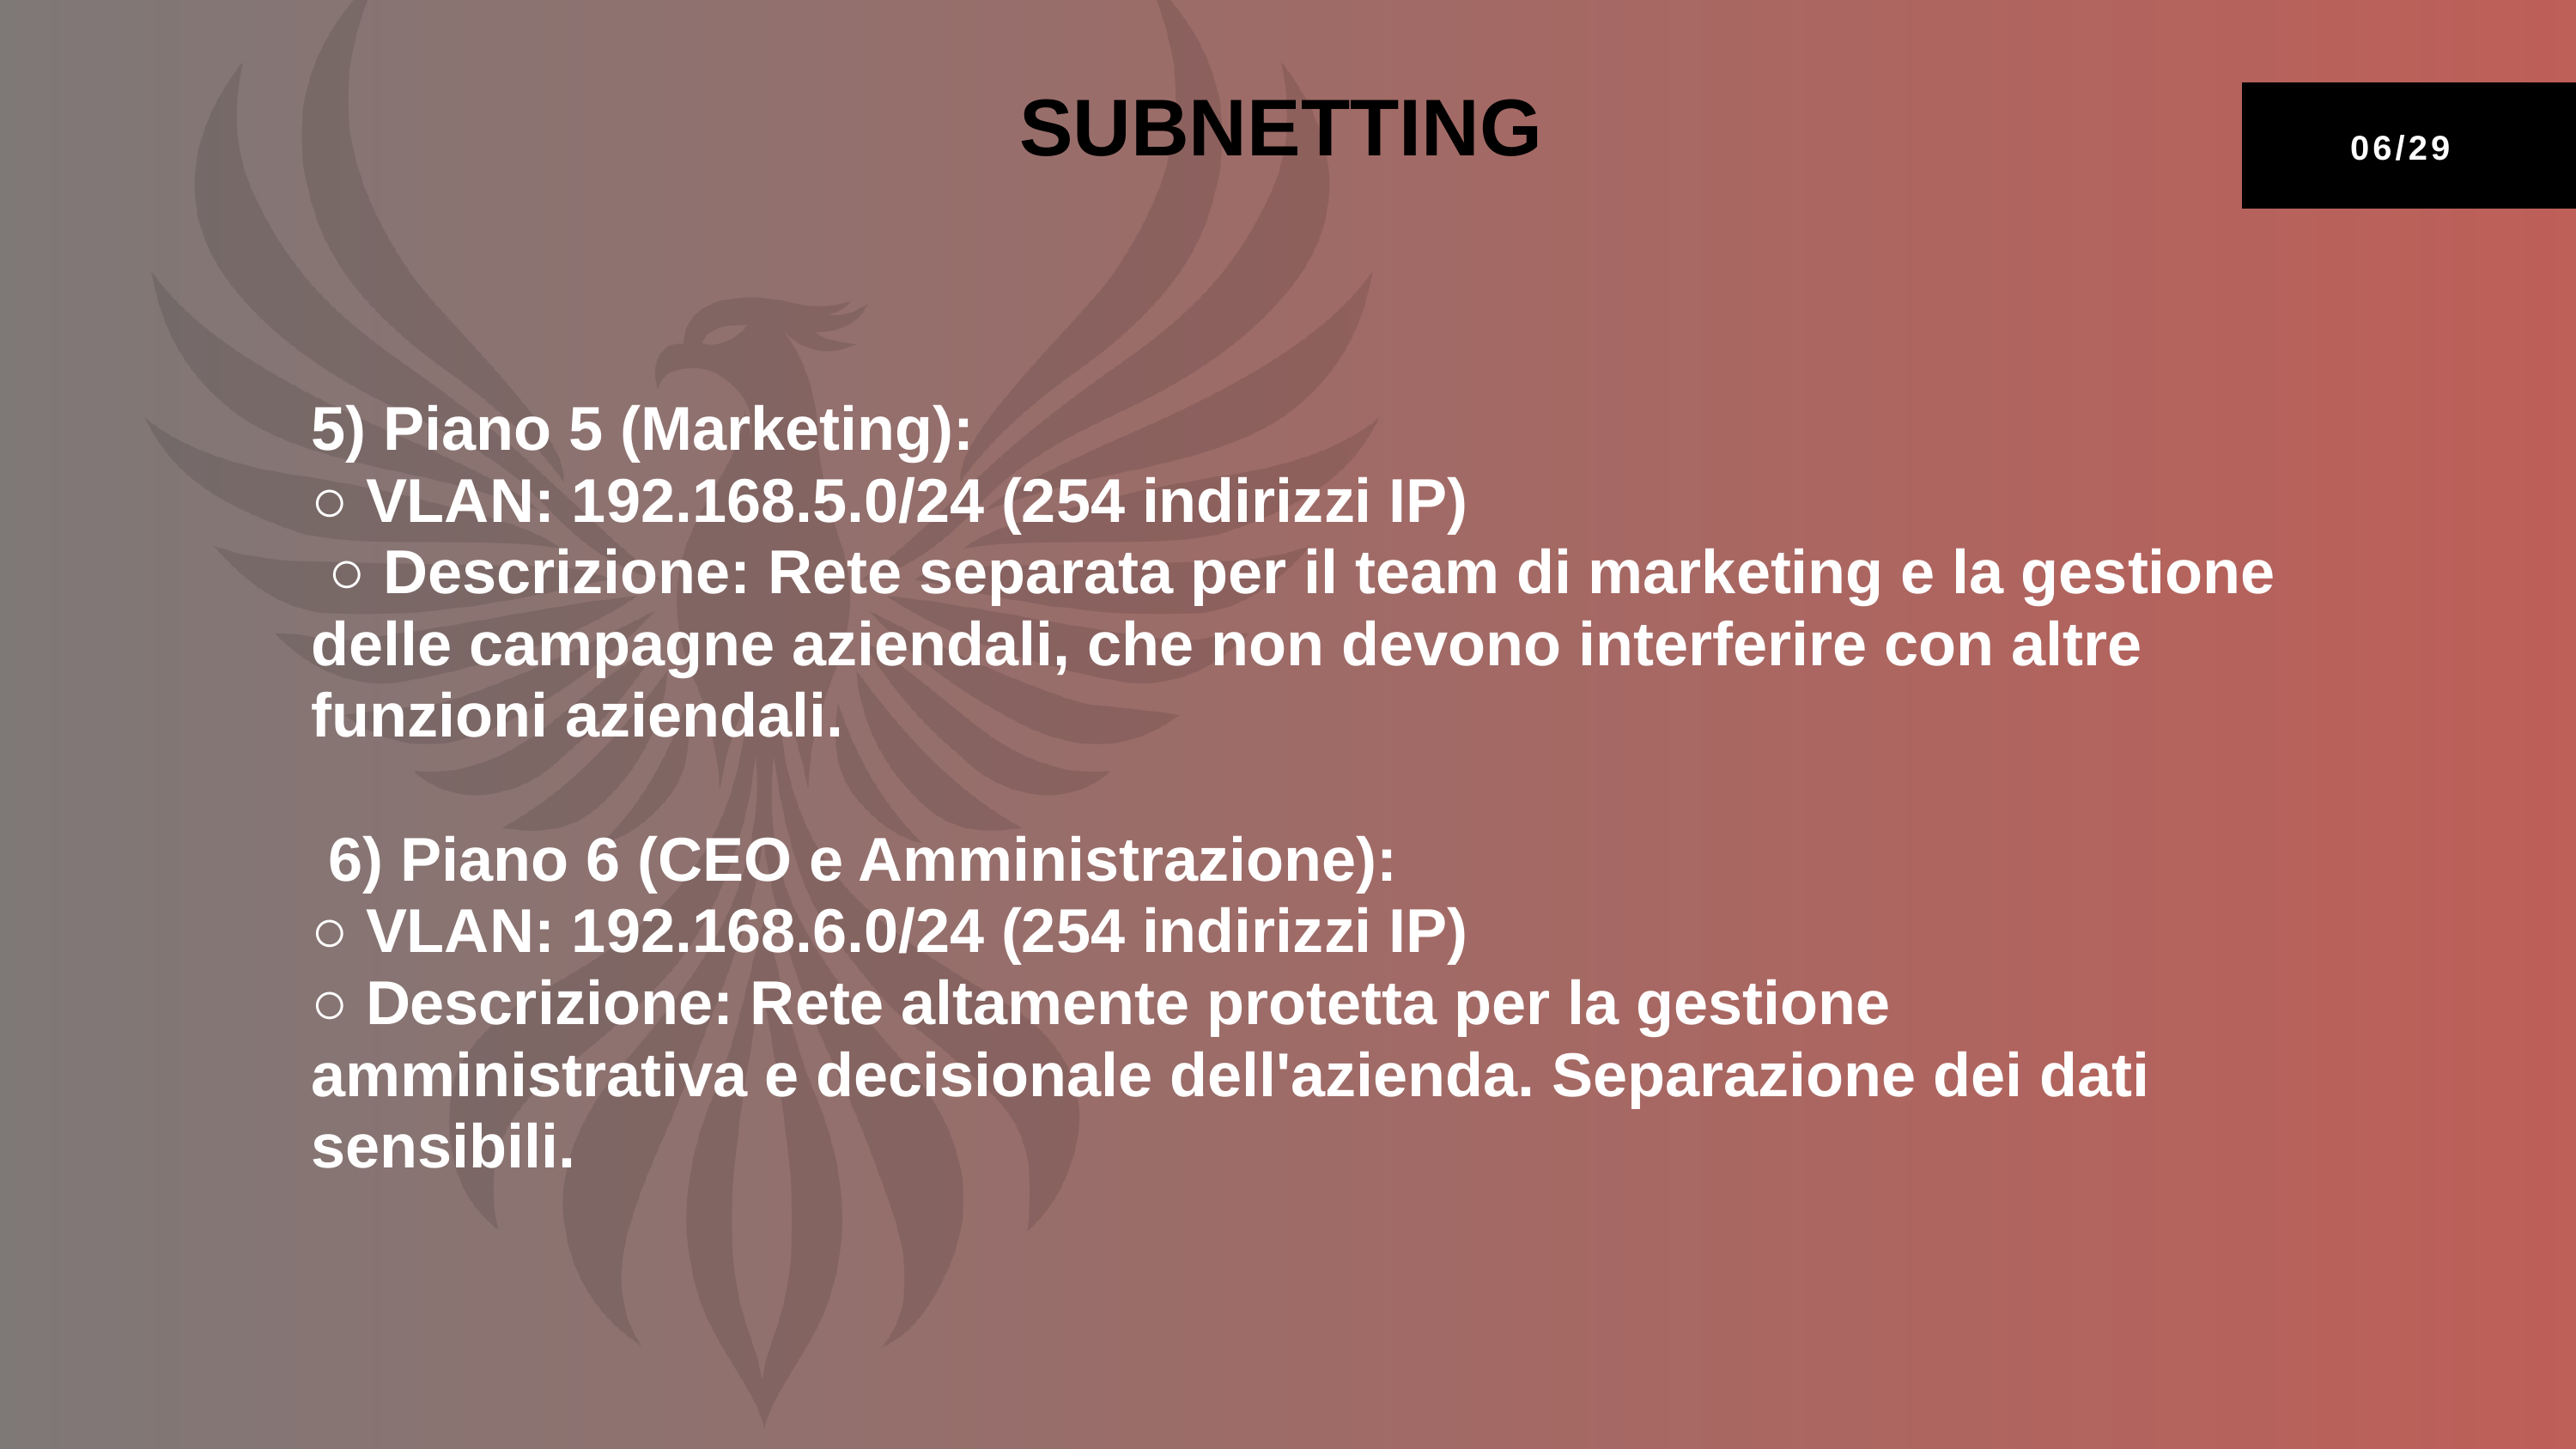

SUBNETTING

06/29
5) Piano 5 (Marketing):
○ VLAN: 192.168.5.0/24 (254 indirizzi IP)
 ○ Descrizione: Rete separata per il team di marketing e la gestione delle campagne aziendali, che non devono interferire con altre funzioni aziendali.

 6) Piano 6 (CEO e Amministrazione):
○ VLAN: 192.168.6.0/24 (254 indirizzi IP)
○ Descrizione: Rete altamente protetta per la gestione amministrativa e decisionale dell'azienda. Separazione dei dati sensibili.